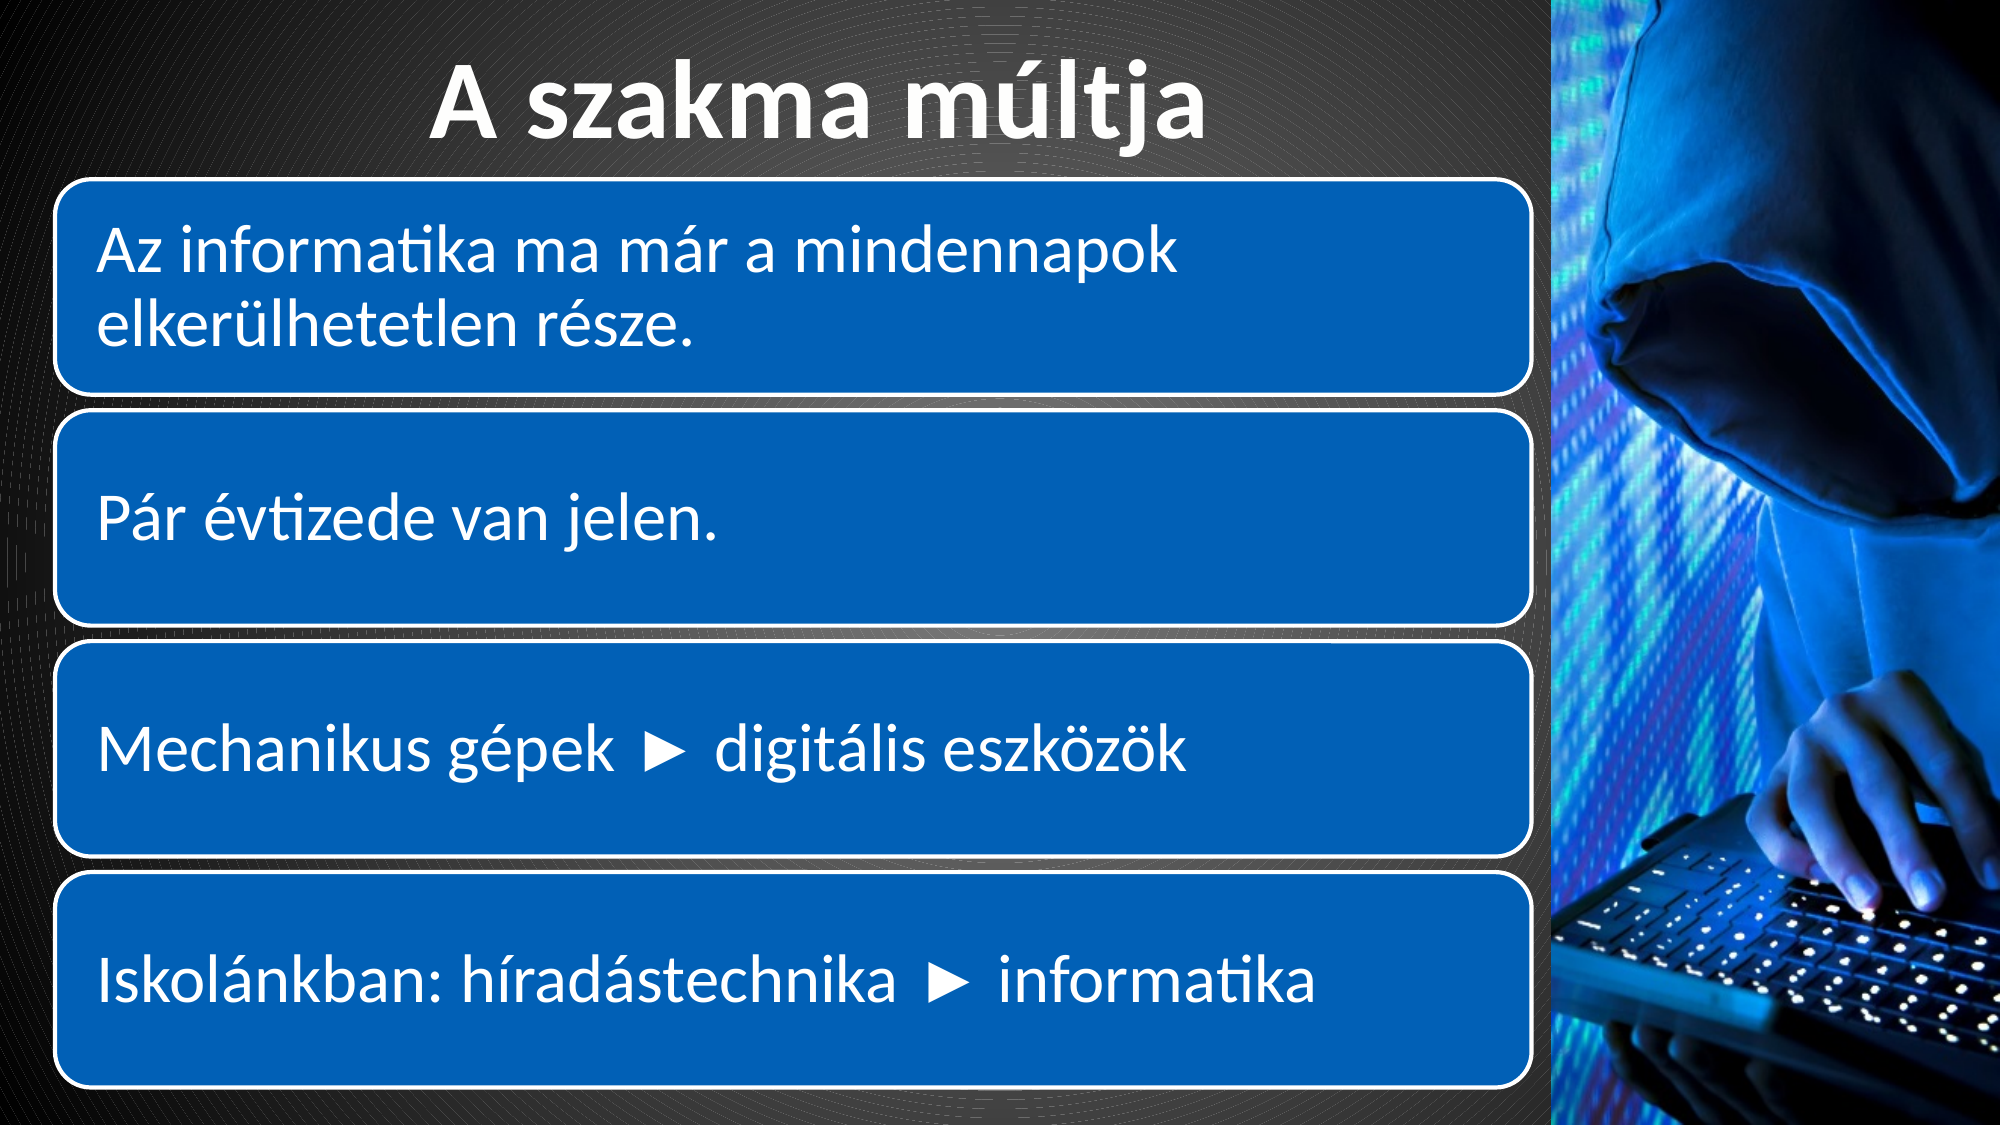

# A szakma múltja
Az informatika ma már a mindennapok elkerülhetetlen része.
Pár évtizede van jelen.
Mechanikus gépek ► digitális eszközök
Iskolánkban: híradástechnika ► informatika